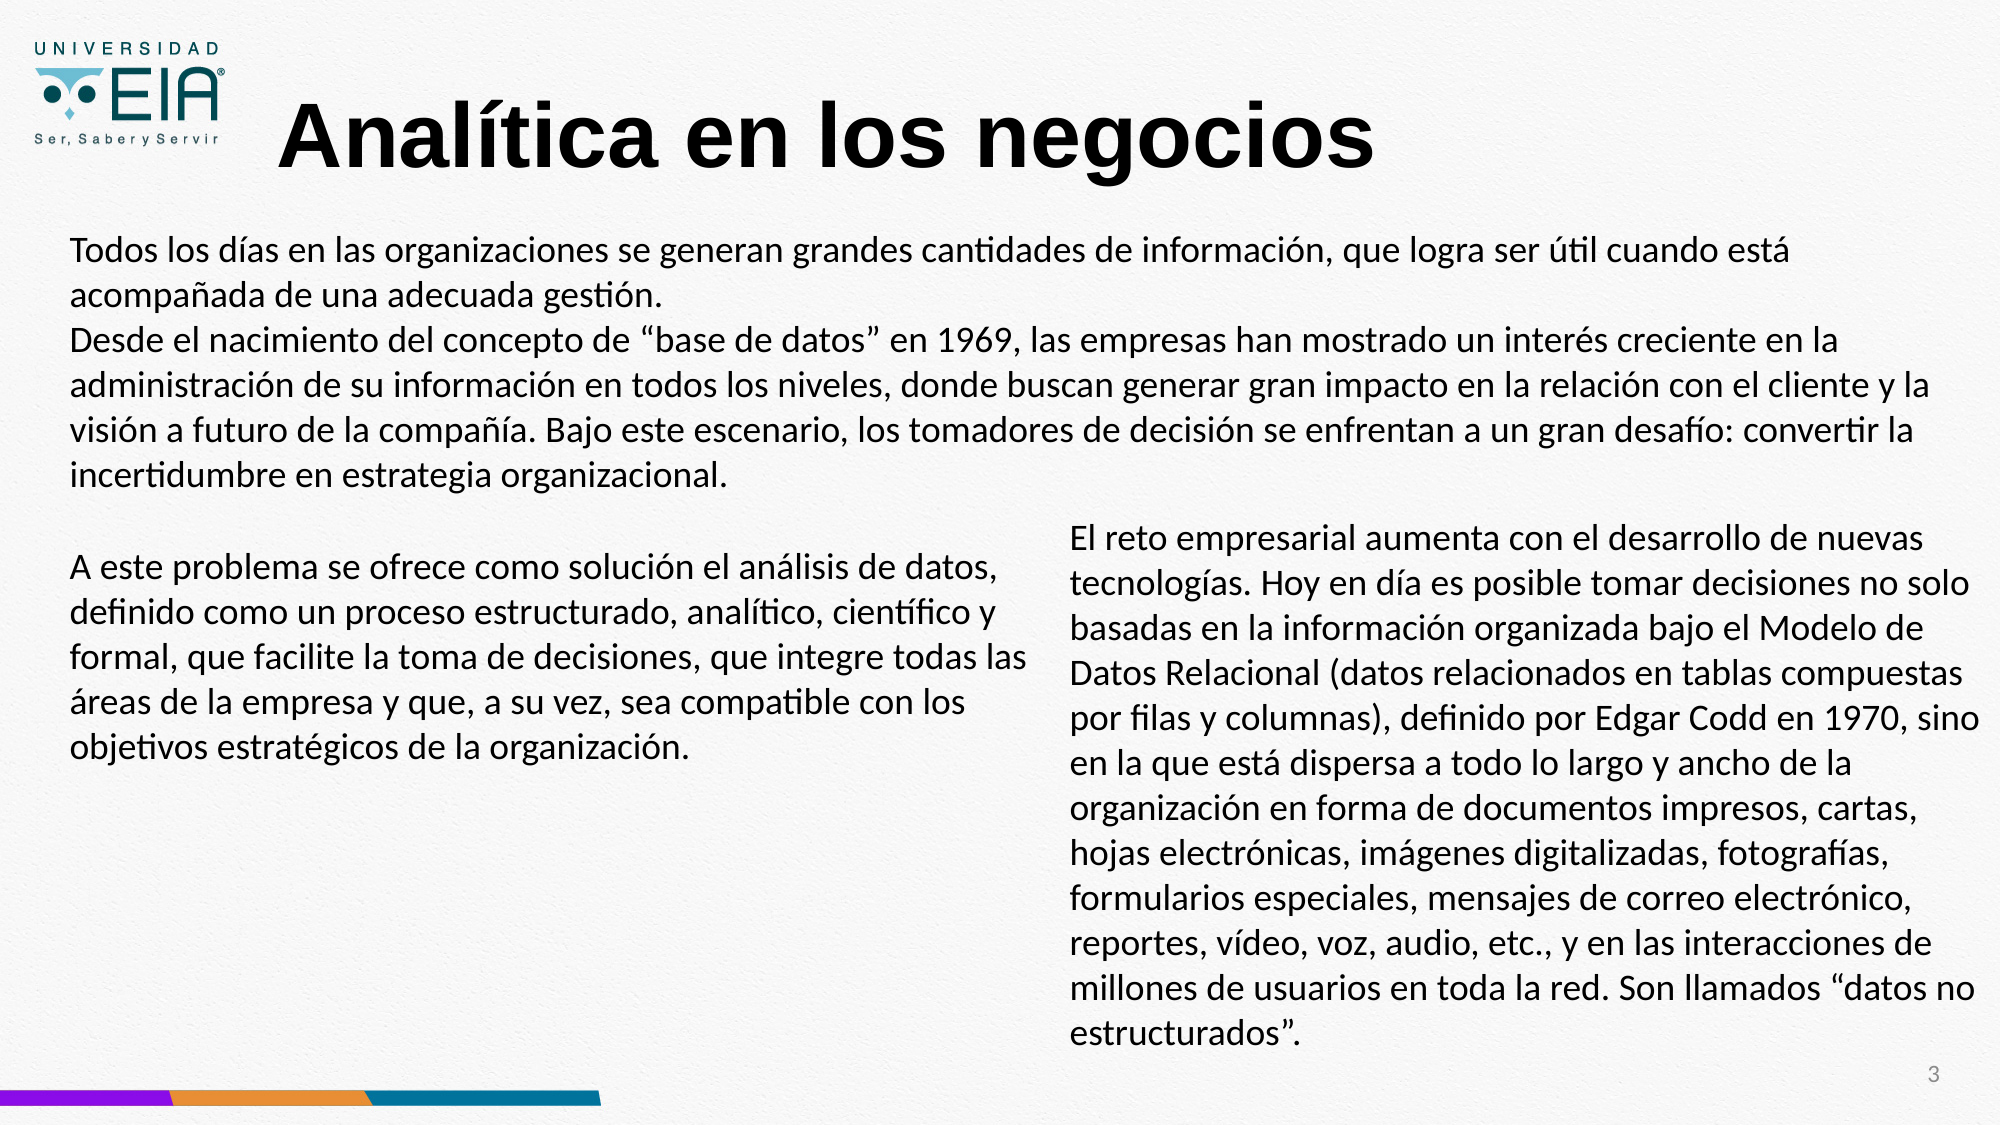

# Analítica en los negocios
Todos los días en las organizaciones se generan grandes cantidades de información, que logra ser útil cuando está acompañada de una adecuada gestión.
Desde el nacimiento del concepto de “base de datos” en 1969, las empresas han mostrado un interés creciente en la administración de su información en todos los niveles, donde buscan generar gran impacto en la relación con el cliente y la visión a futuro de la compañía. Bajo este escenario, los tomadores de decisión se enfrentan a un gran desafío: convertir la incertidumbre en estrategia organizacional.
El reto empresarial aumenta con el desarrollo de nuevas tecnologías. Hoy en día es posible tomar decisiones no solo basadas en la información organizada bajo el Modelo de Datos Relacional (datos relacionados en tablas compuestas por filas y columnas), definido por Edgar Codd en 1970, sino en la que está dispersa a todo lo largo y ancho de la organización en forma de documentos impresos, cartas, hojas electrónicas, imágenes digitalizadas, fotografías, formularios especiales, mensajes de correo electrónico, reportes, vídeo, voz, audio, etc., y en las interacciones de millones de usuarios en toda la red. Son llamados “datos no estructurados”.
A este problema se ofrece como solución el análisis de datos, definido como un proceso estructurado, analítico, científico y formal, que facilite la toma de decisiones, que integre todas las áreas de la empresa y que, a su vez, sea compatible con los objetivos estratégicos de la organización.
3